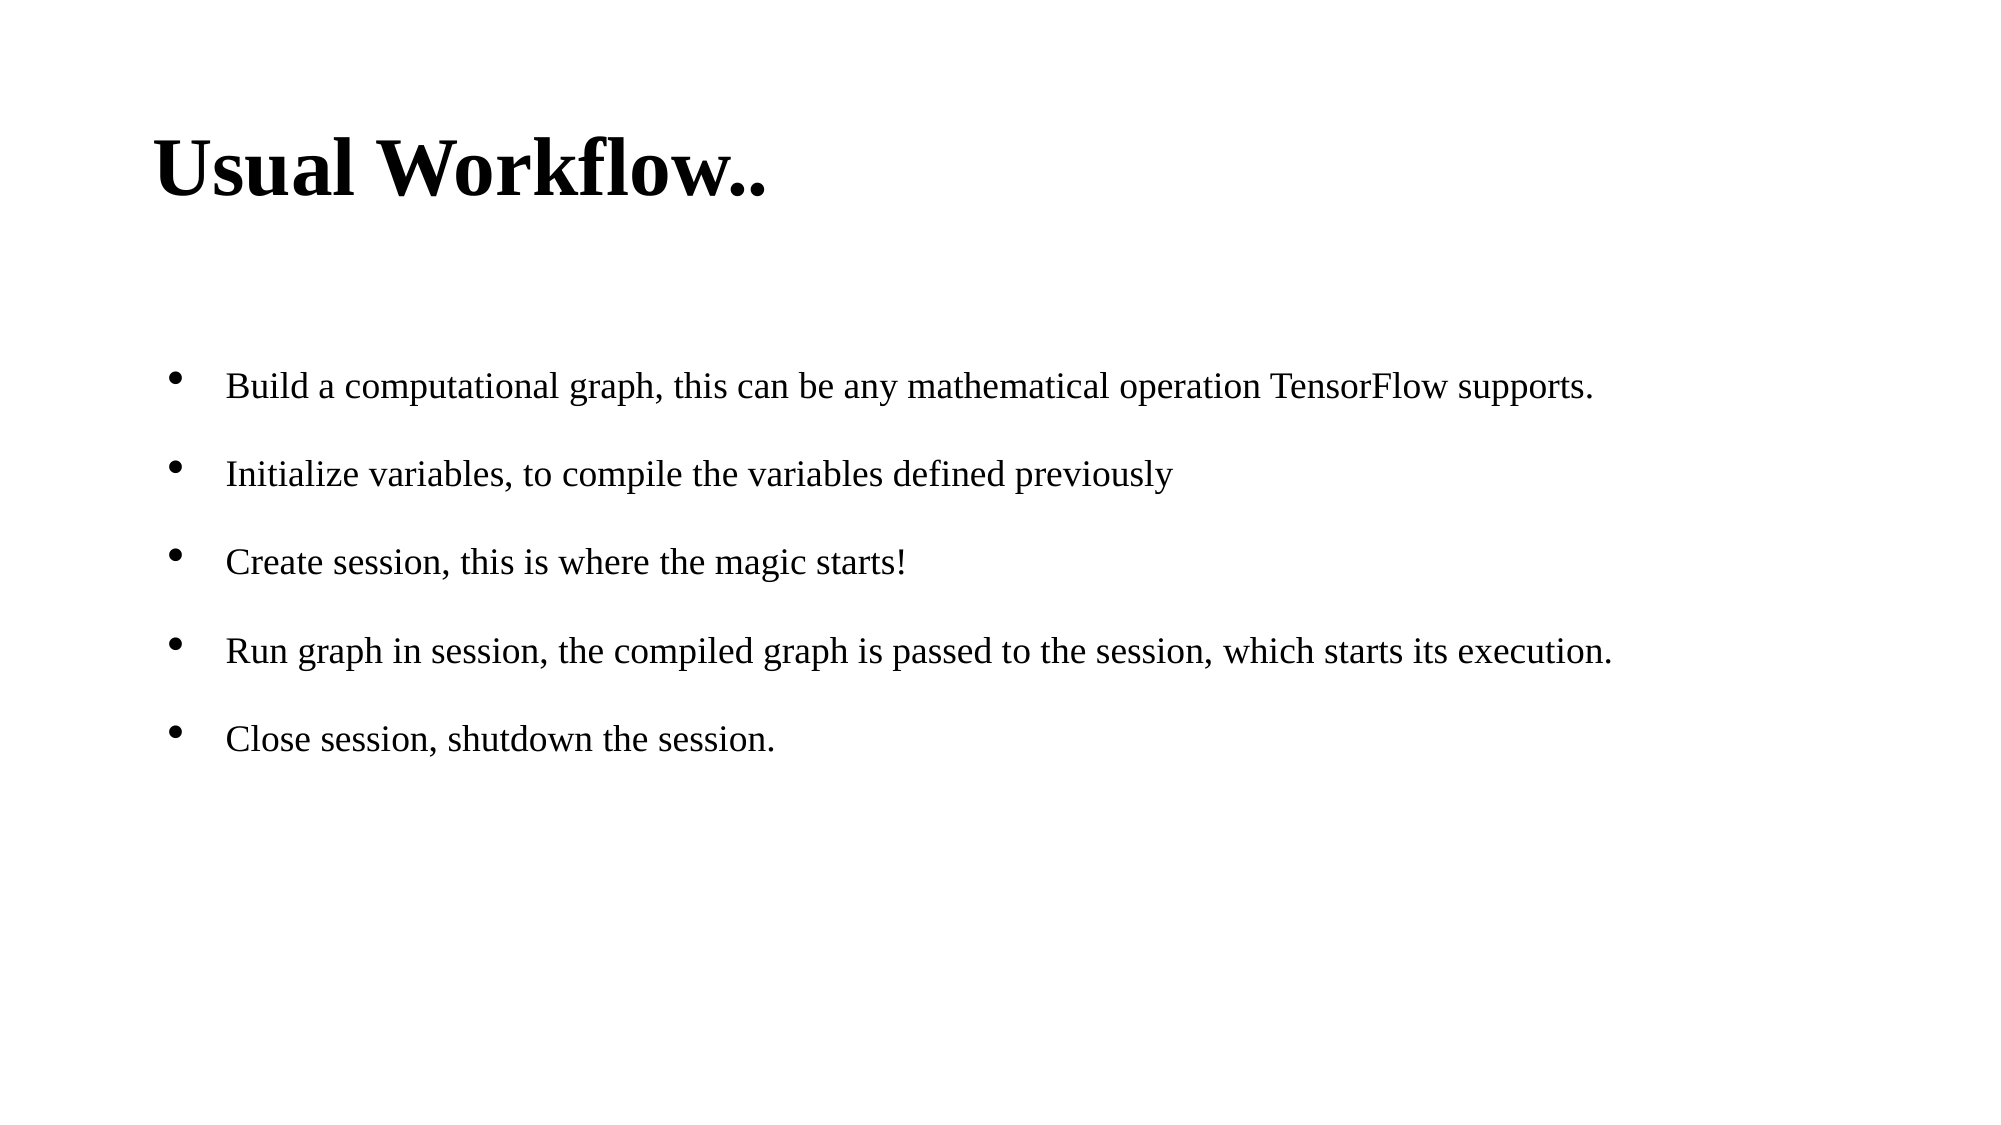

# Usual Workflow..
Build a computational graph, this can be any mathematical operation TensorFlow supports.
Initialize variables, to compile the variables defined previously
Create session, this is where the magic starts!
Run graph in session, the compiled graph is passed to the session, which starts its execution.
Close session, shutdown the session.